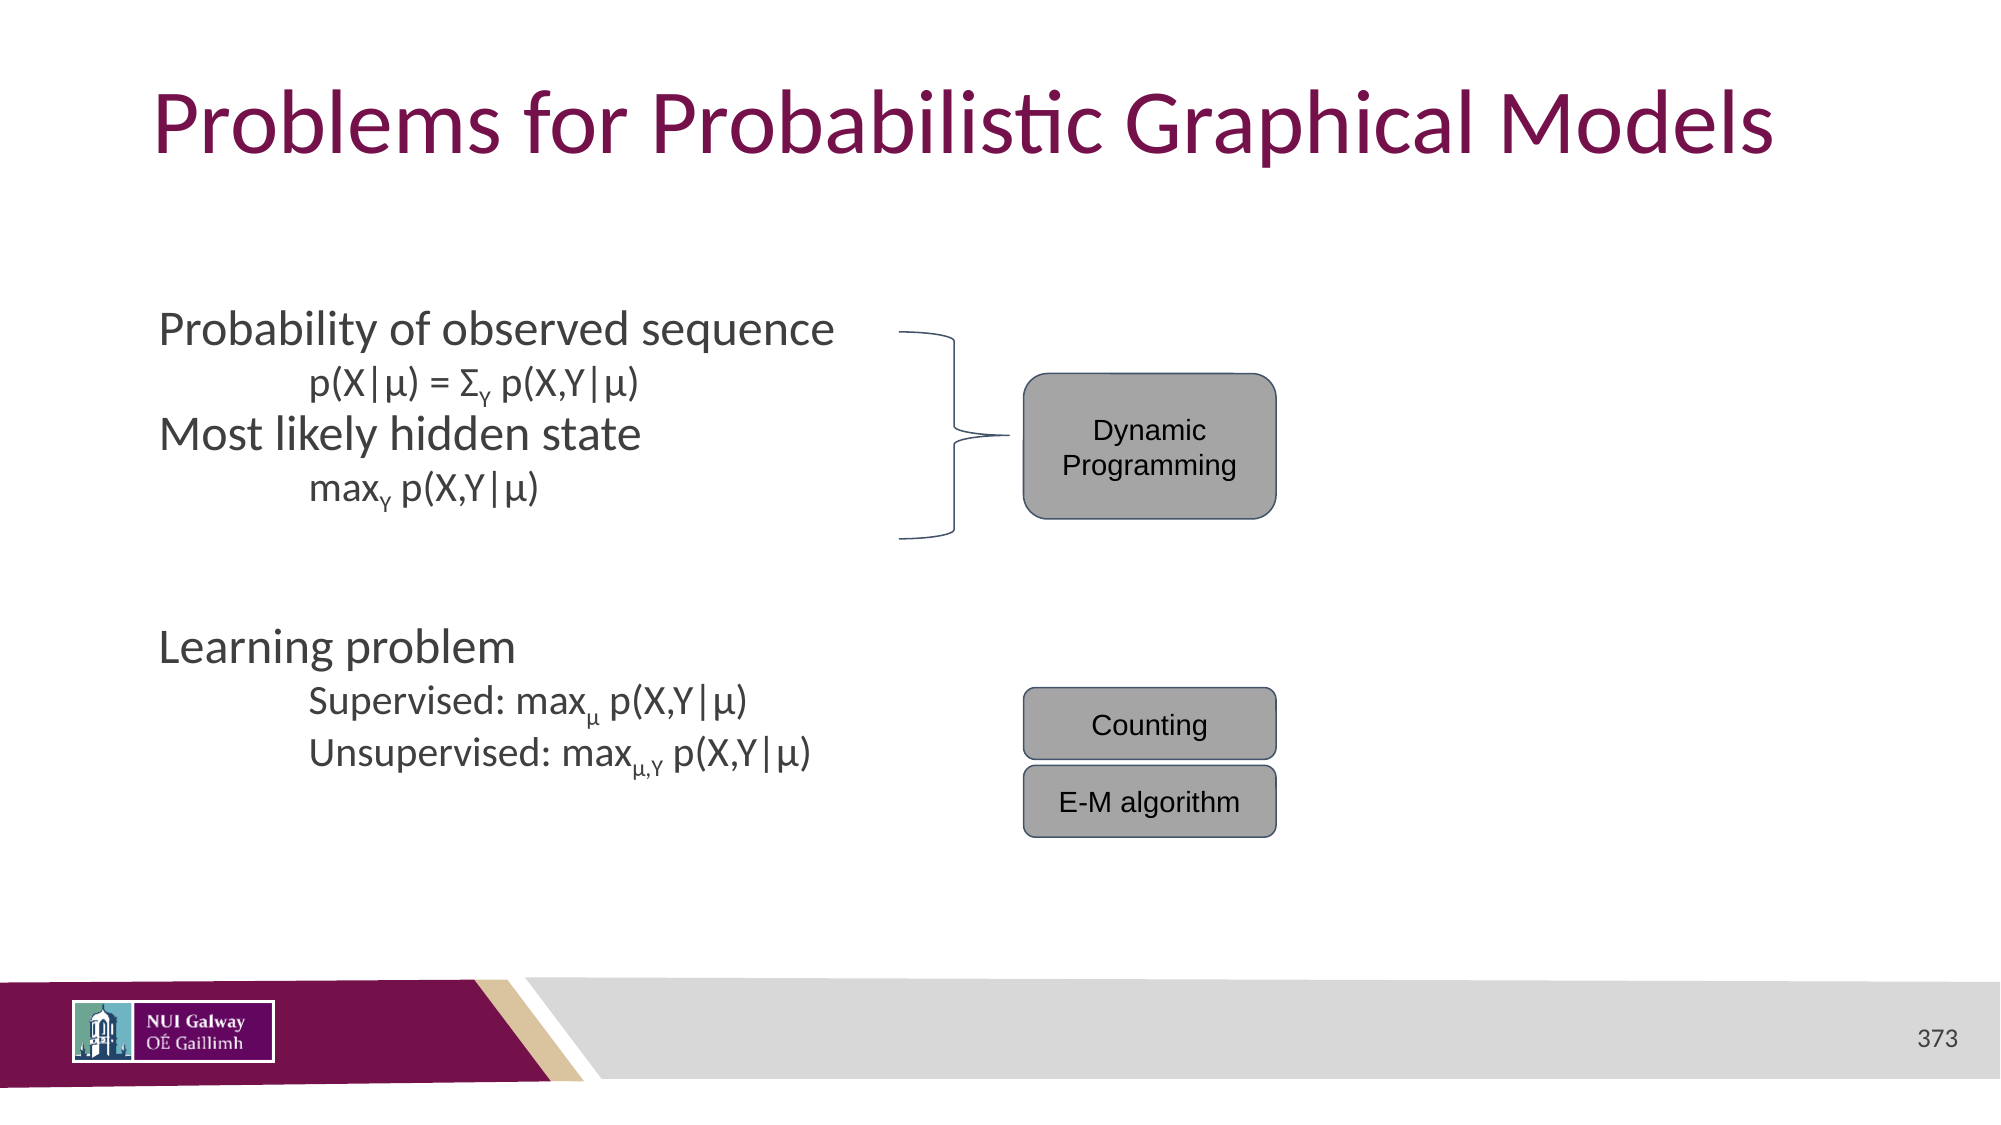

# Problems for Probabilistic Graphical Models
Probability of observed sequence
p(X|μ) = ΣY p(X,Y|μ)
Most likely hidden state
maxY p(X,Y|μ)

Learning problem
Supervised: maxμ p(X,Y|μ)
Unsupervised: maxμ,Y p(X,Y|μ)

Dynamic
Programming
Counting
E-M algorithm
373